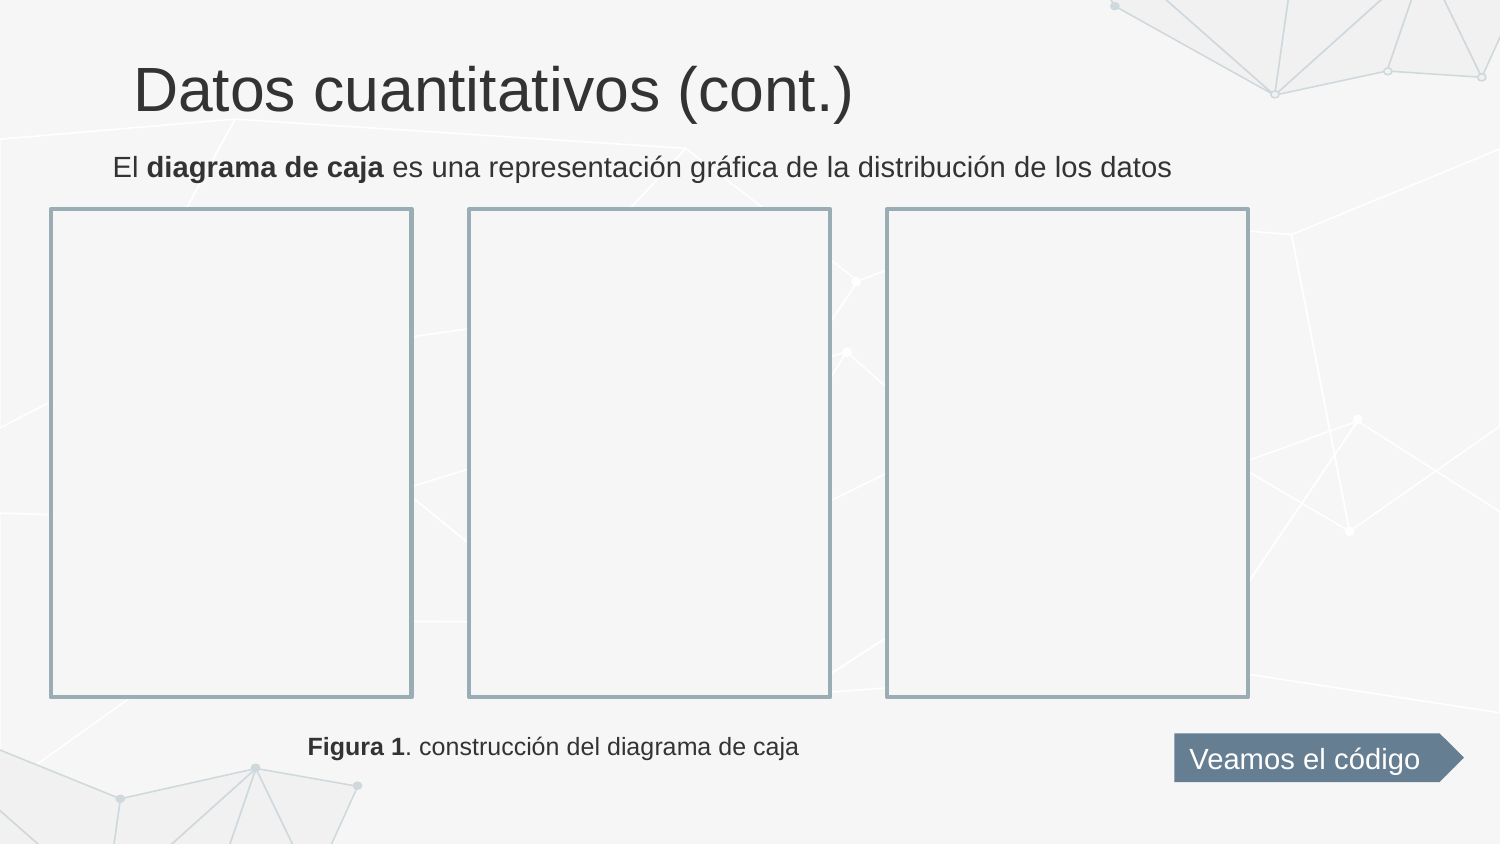

# Datos cuantitativos (cont.)
El diagrama de caja es una representación gráfica de la distribución de los datos

Figura 1. construcción del diagrama de caja

Veamos el código